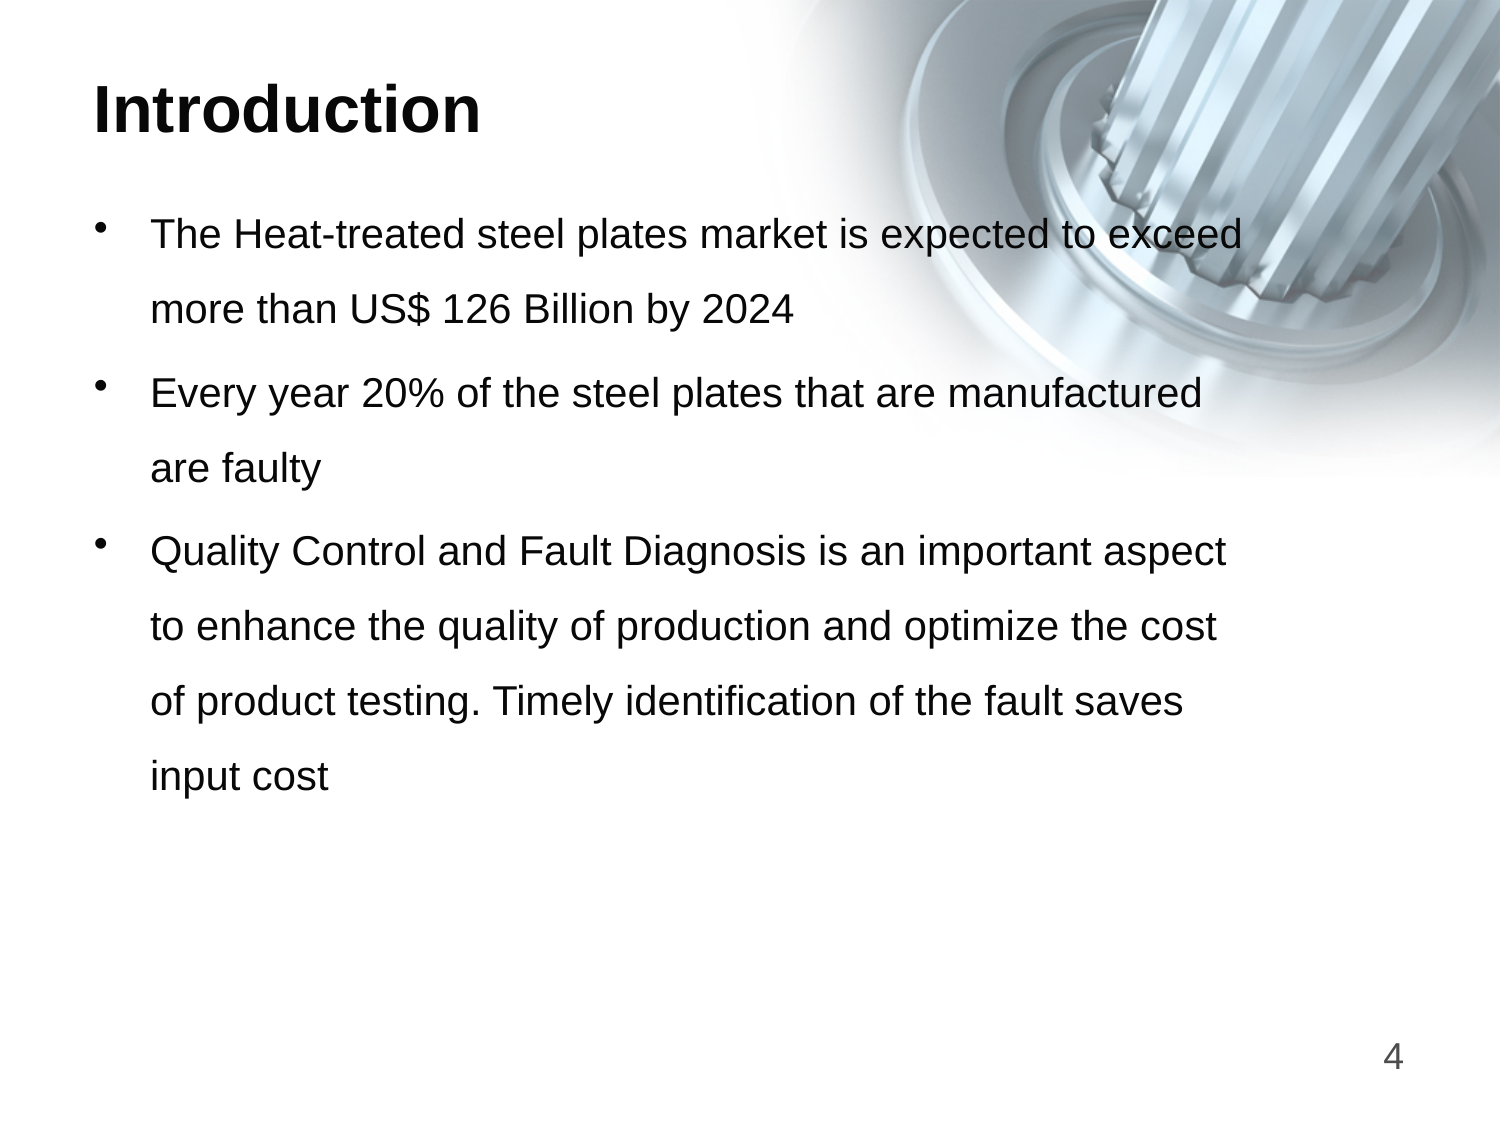

# Introduction
The Heat-treated steel plates market is expected to exceed more than US$ 126 Billion by 2024
Every year 20% of the steel plates that are manufactured are faulty
Quality Control and Fault Diagnosis is an important aspect to enhance the quality of production and optimize the cost of product testing. Timely identification of the fault saves input cost

4